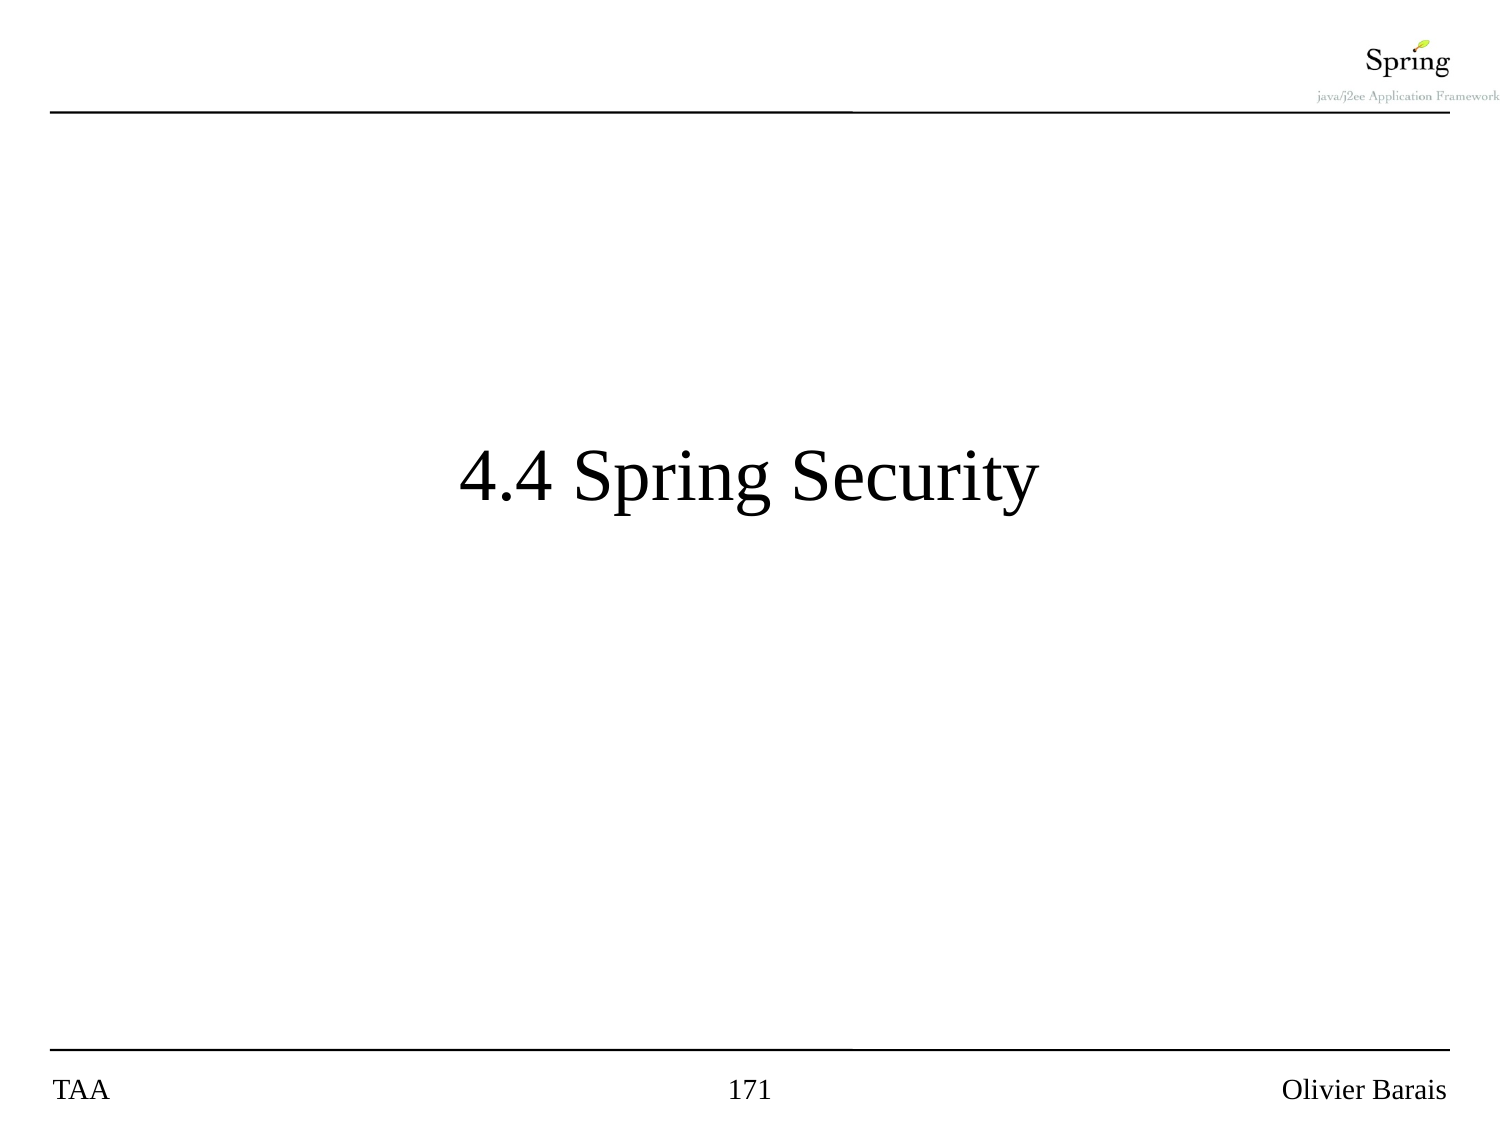

# 4.4 Spring Security

TAA
171
Olivier Barais